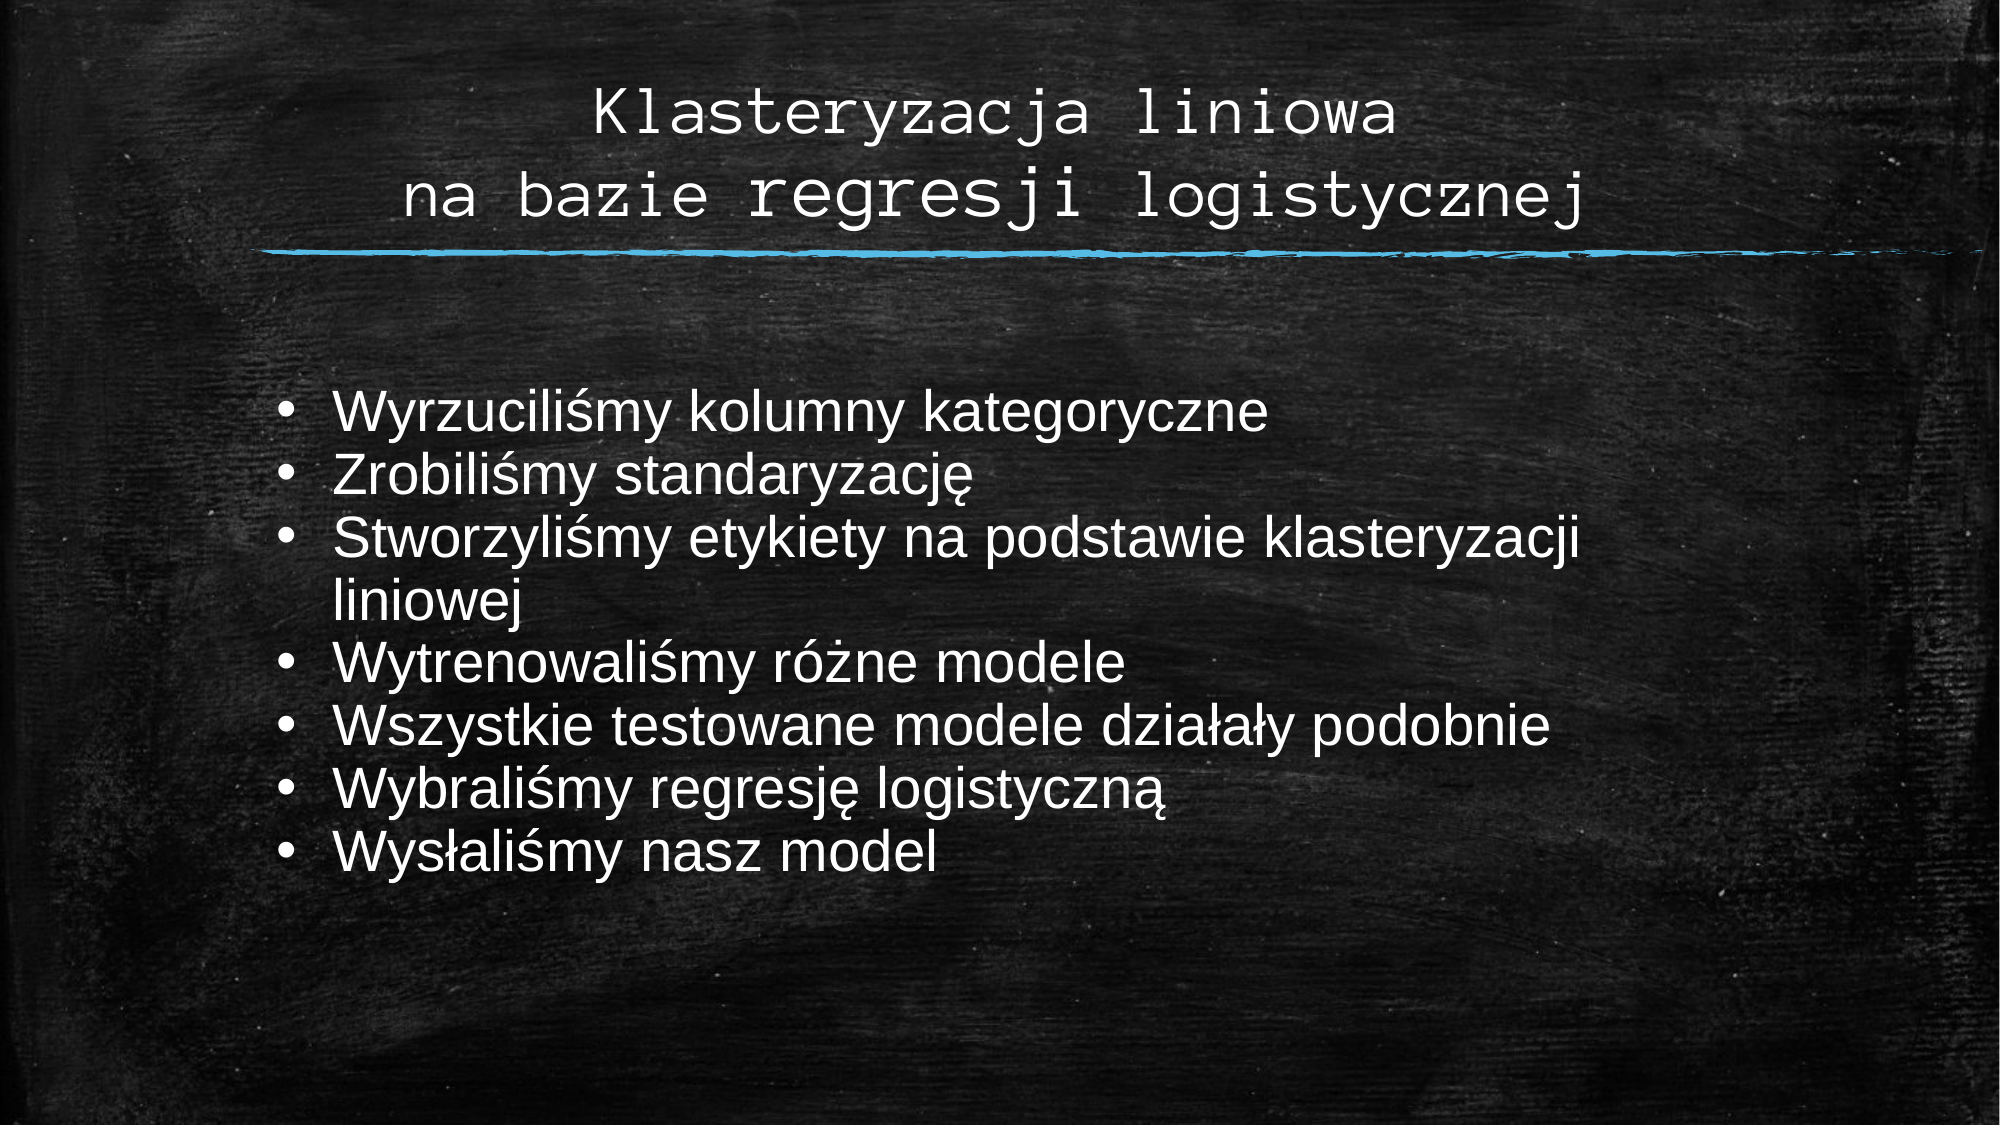

# Klasteryzacja liniowa na bazie regresji logistycznej
Wyrzuciliśmy kolumny kategoryczne
Zrobiliśmy standaryzację
Stworzyliśmy etykiety na podstawie klasteryzacji liniowej
Wytrenowaliśmy różne modele
Wszystkie testowane modele działały podobnie
Wybraliśmy regresję logistyczną
Wysłaliśmy nasz model